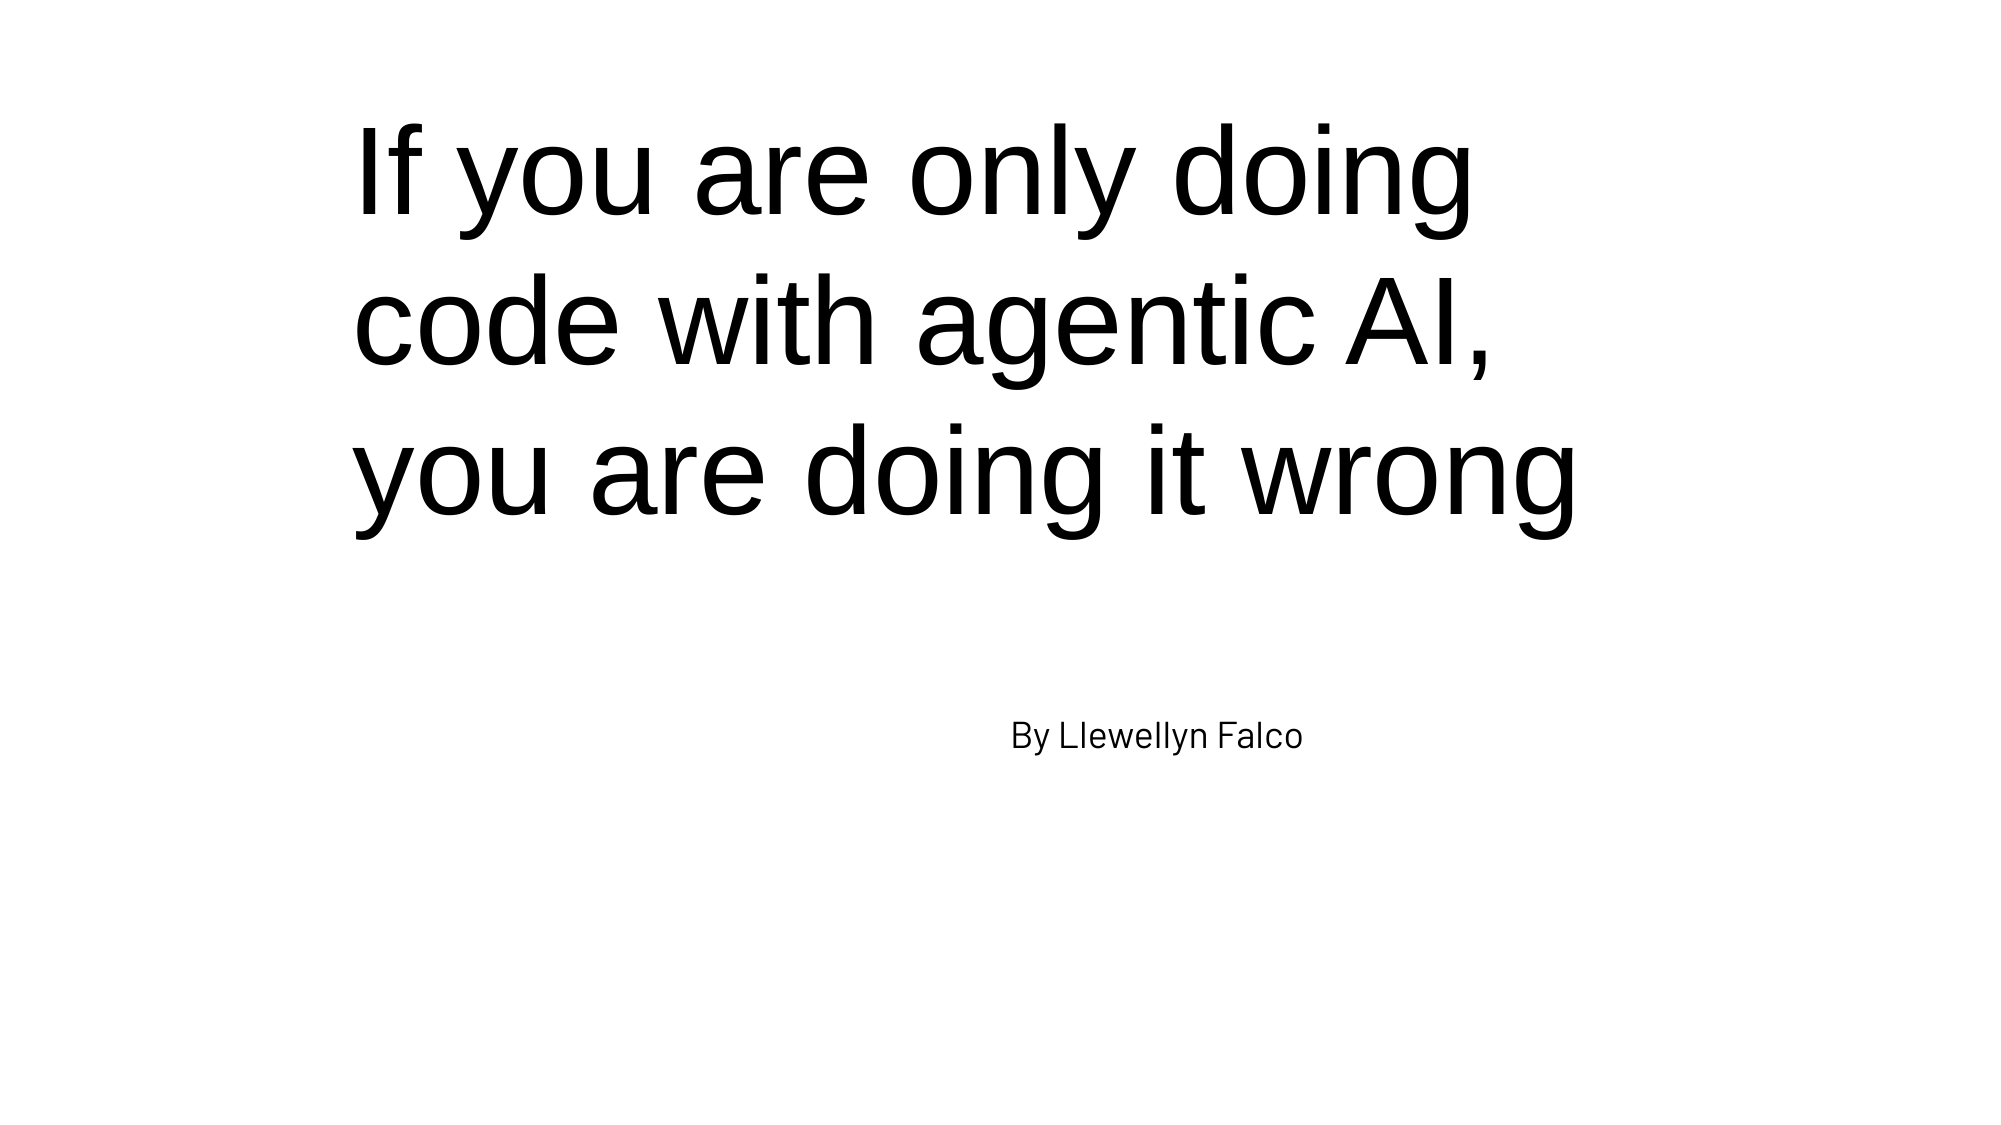

If you are only doing code with agentic AI, you are doing it wrong
By Llewellyn Falco